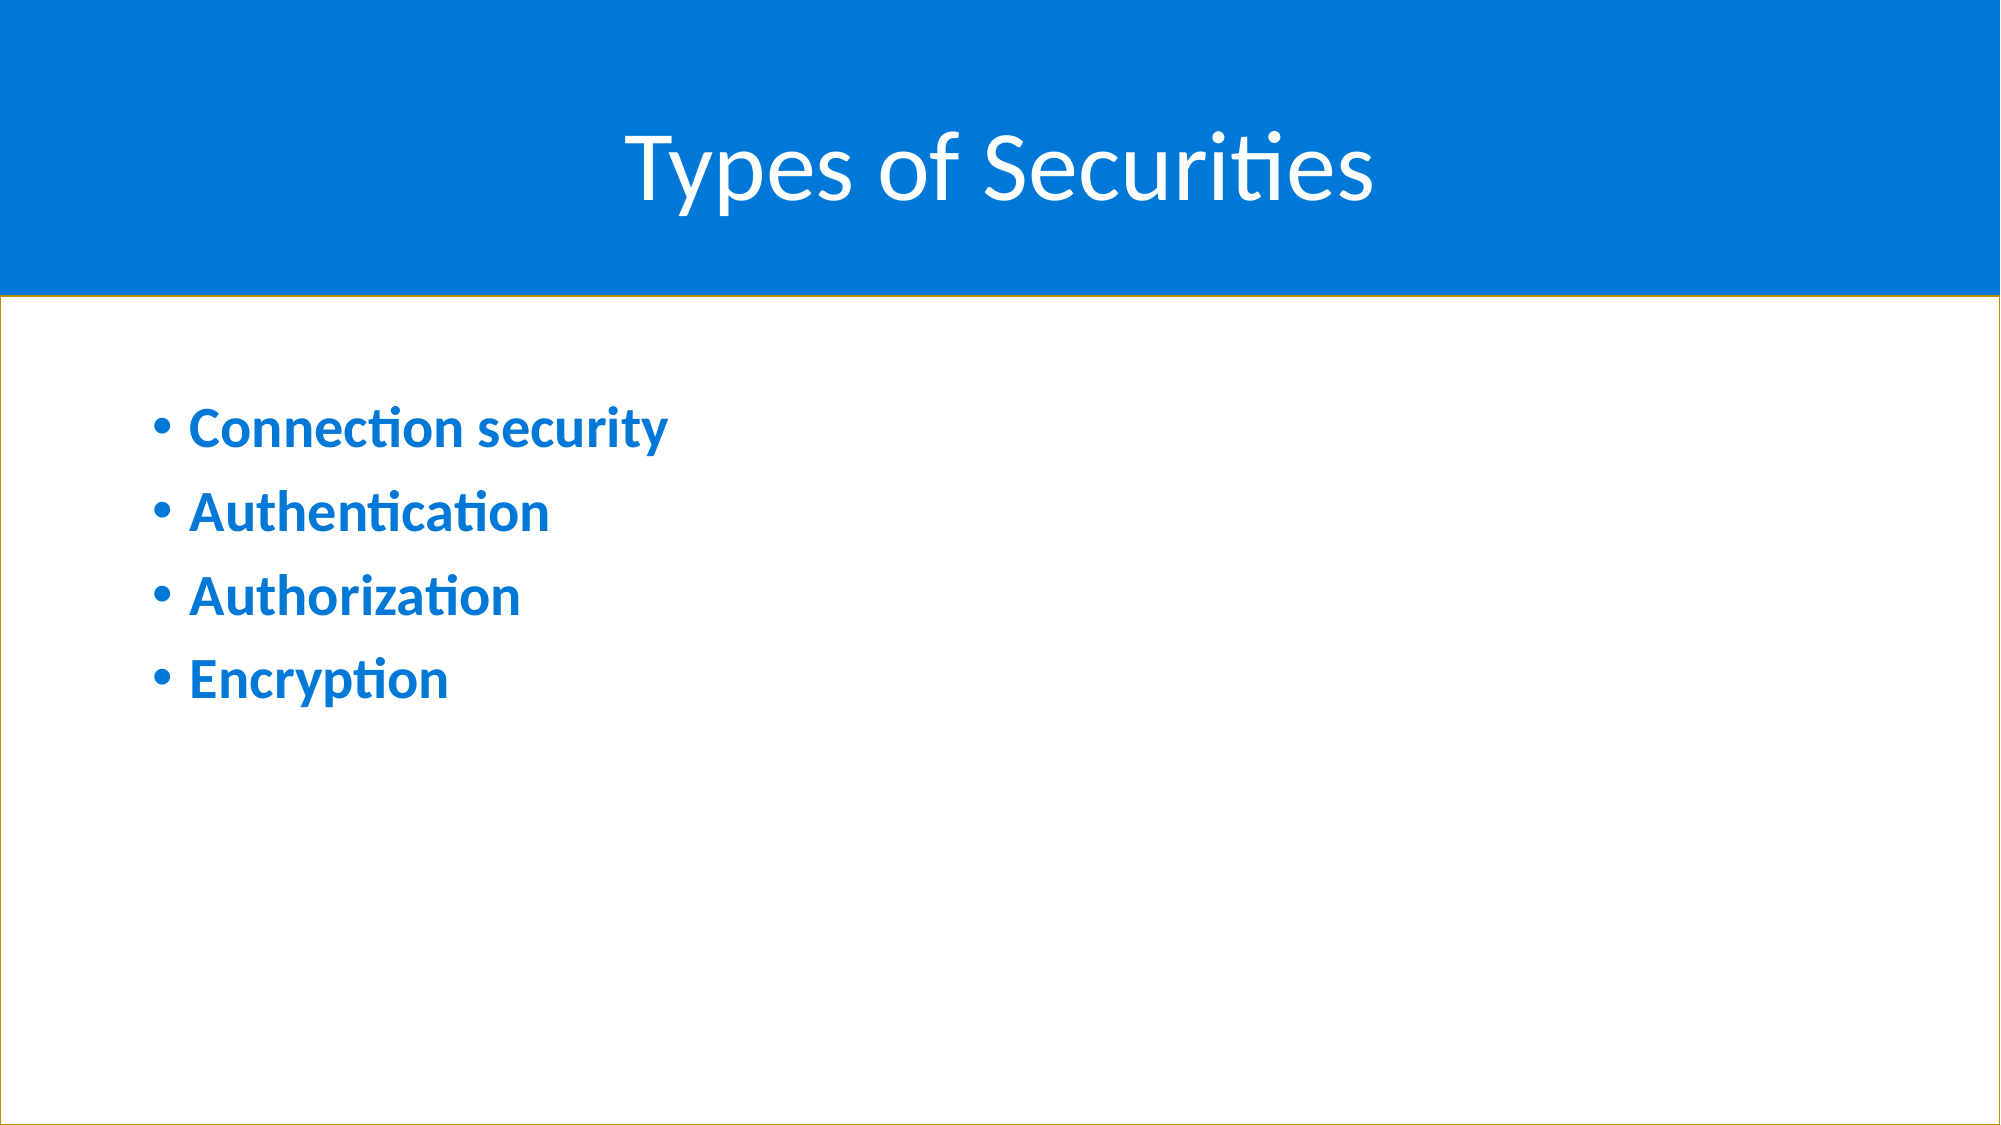

# Types of Securities

Connection security
Authentication
Authorization
Encryption